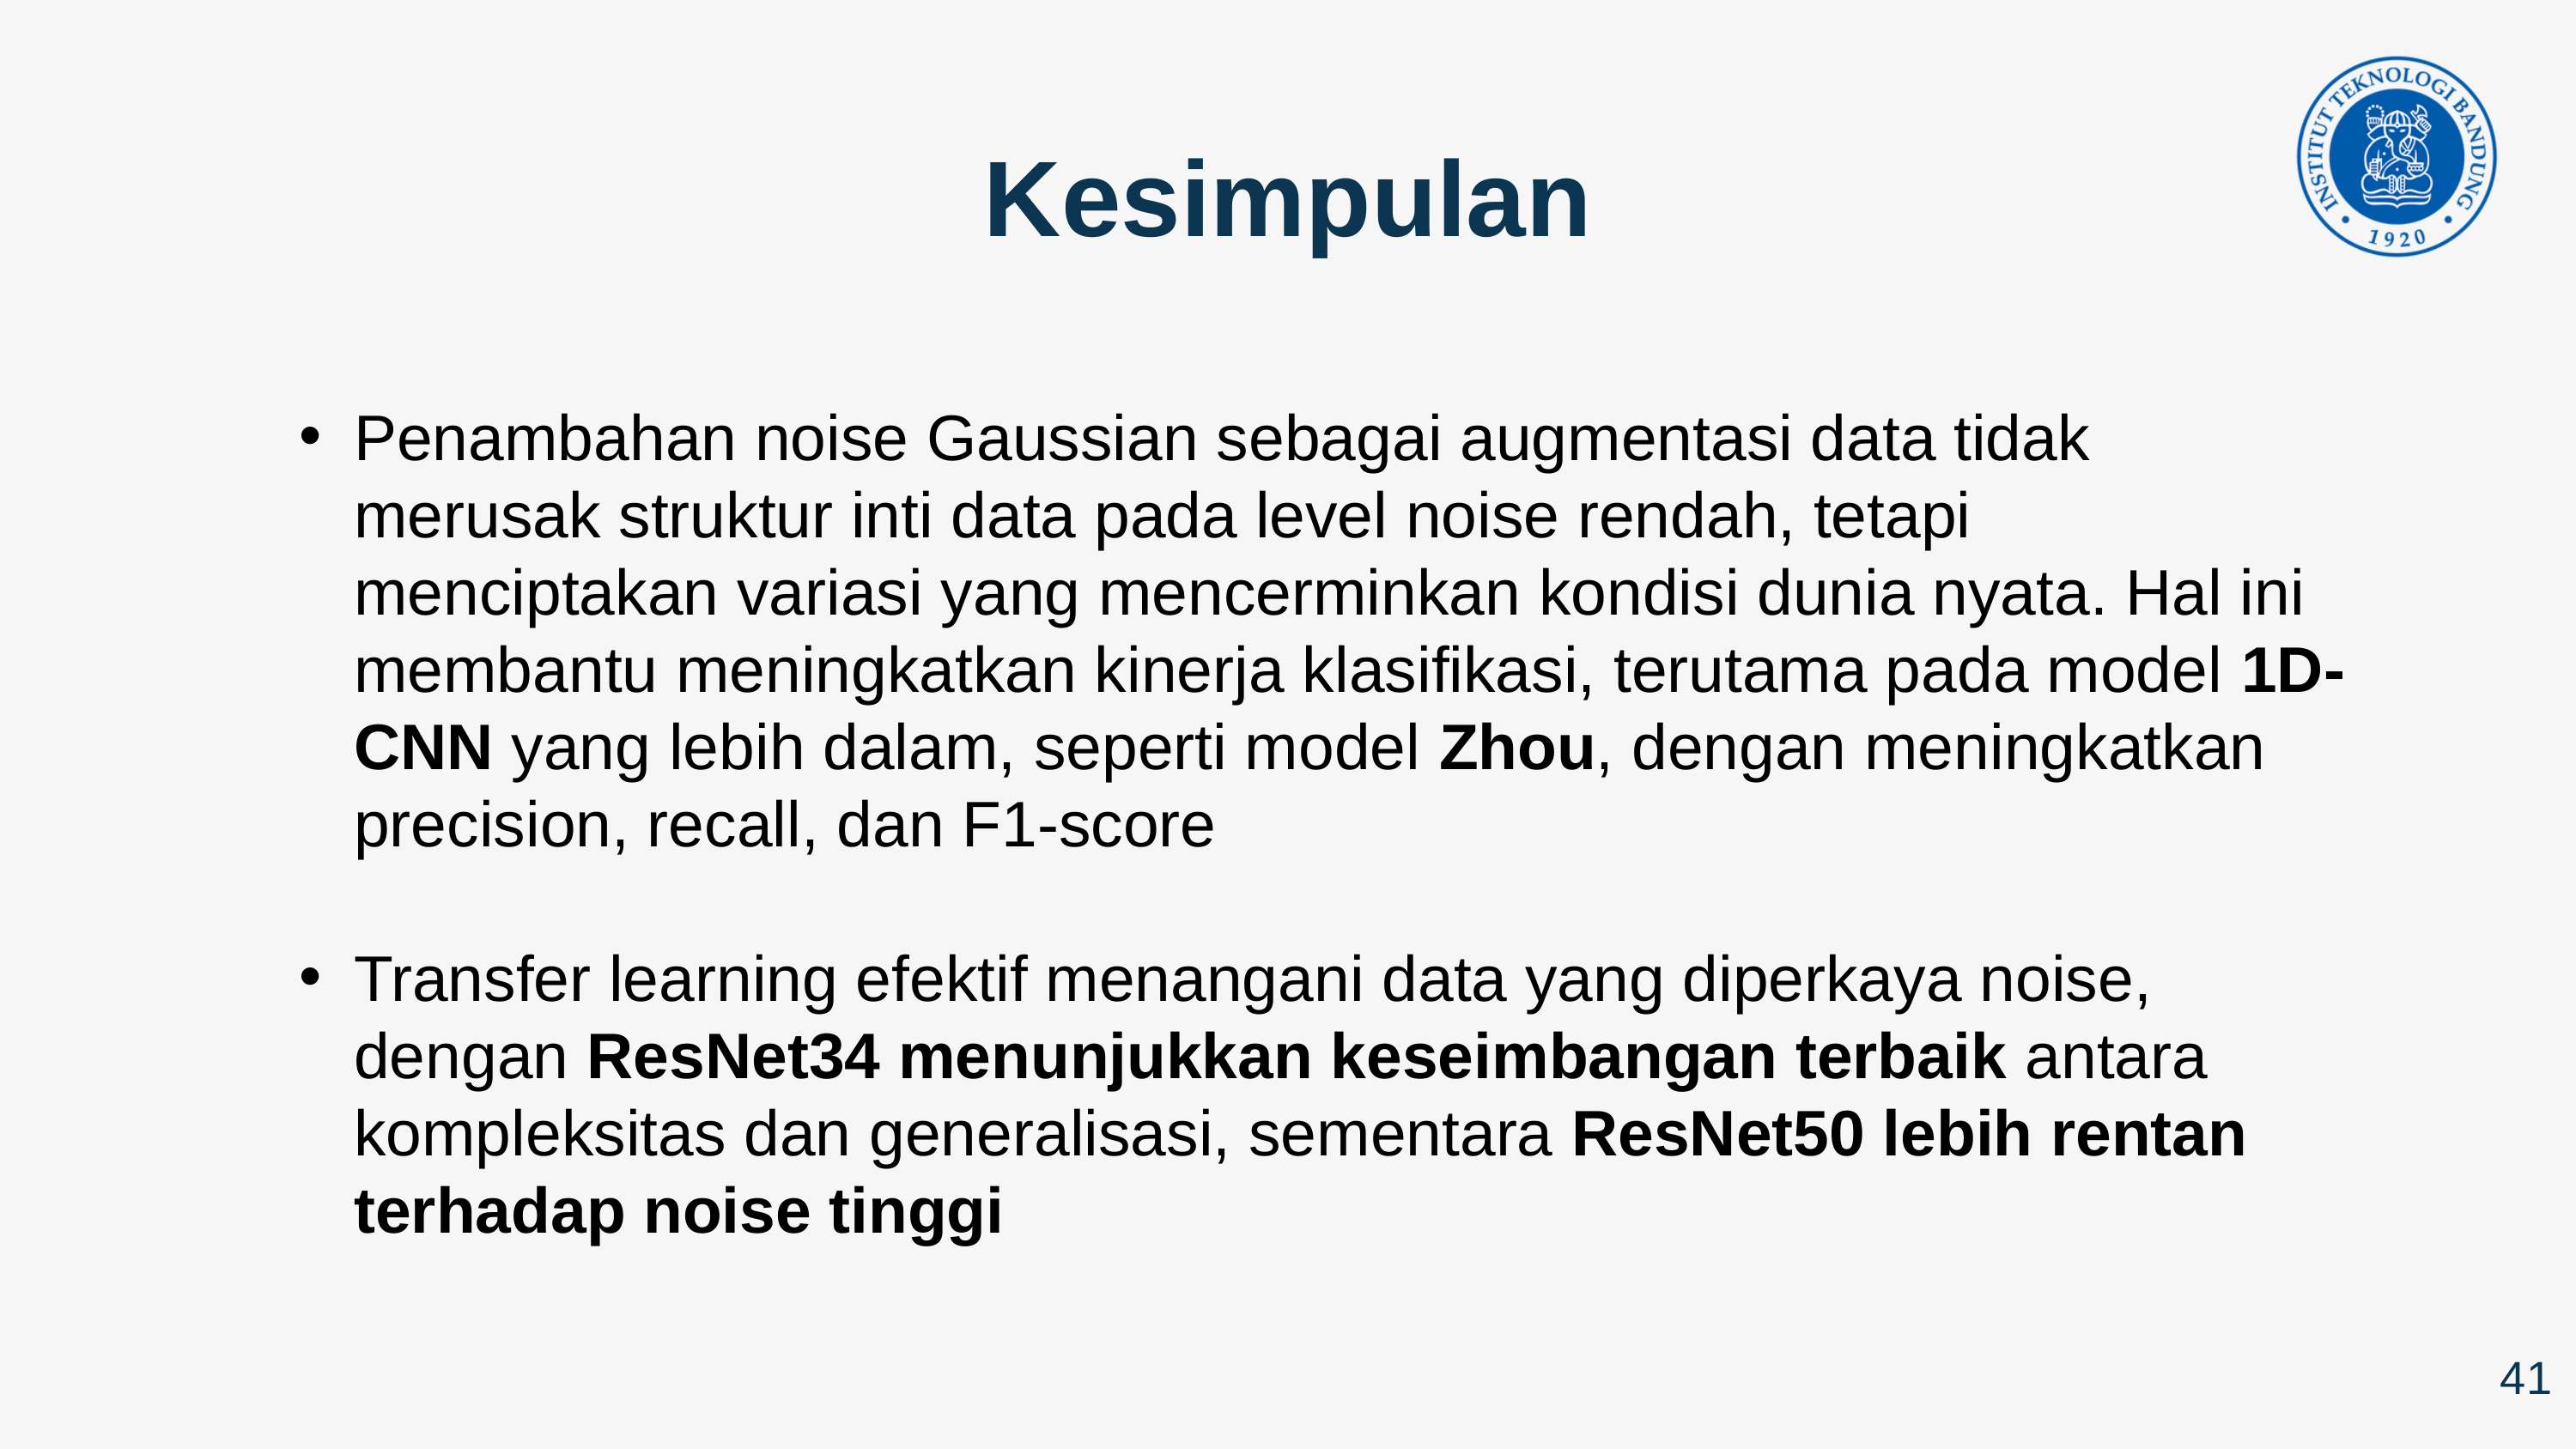

Kesimpulan
Penambahan noise Gaussian sebagai augmentasi data tidak merusak struktur inti data pada level noise rendah, tetapi menciptakan variasi yang mencerminkan kondisi dunia nyata. Hal ini membantu meningkatkan kinerja klasifikasi, terutama pada model 1D-CNN yang lebih dalam, seperti model Zhou, dengan meningkatkan precision, recall, dan F1-score

Transfer learning efektif menangani data yang diperkaya noise, dengan ResNet34 menunjukkan keseimbangan terbaik antara kompleksitas dan generalisasi, sementara ResNet50 lebih rentan terhadap noise tinggi

41